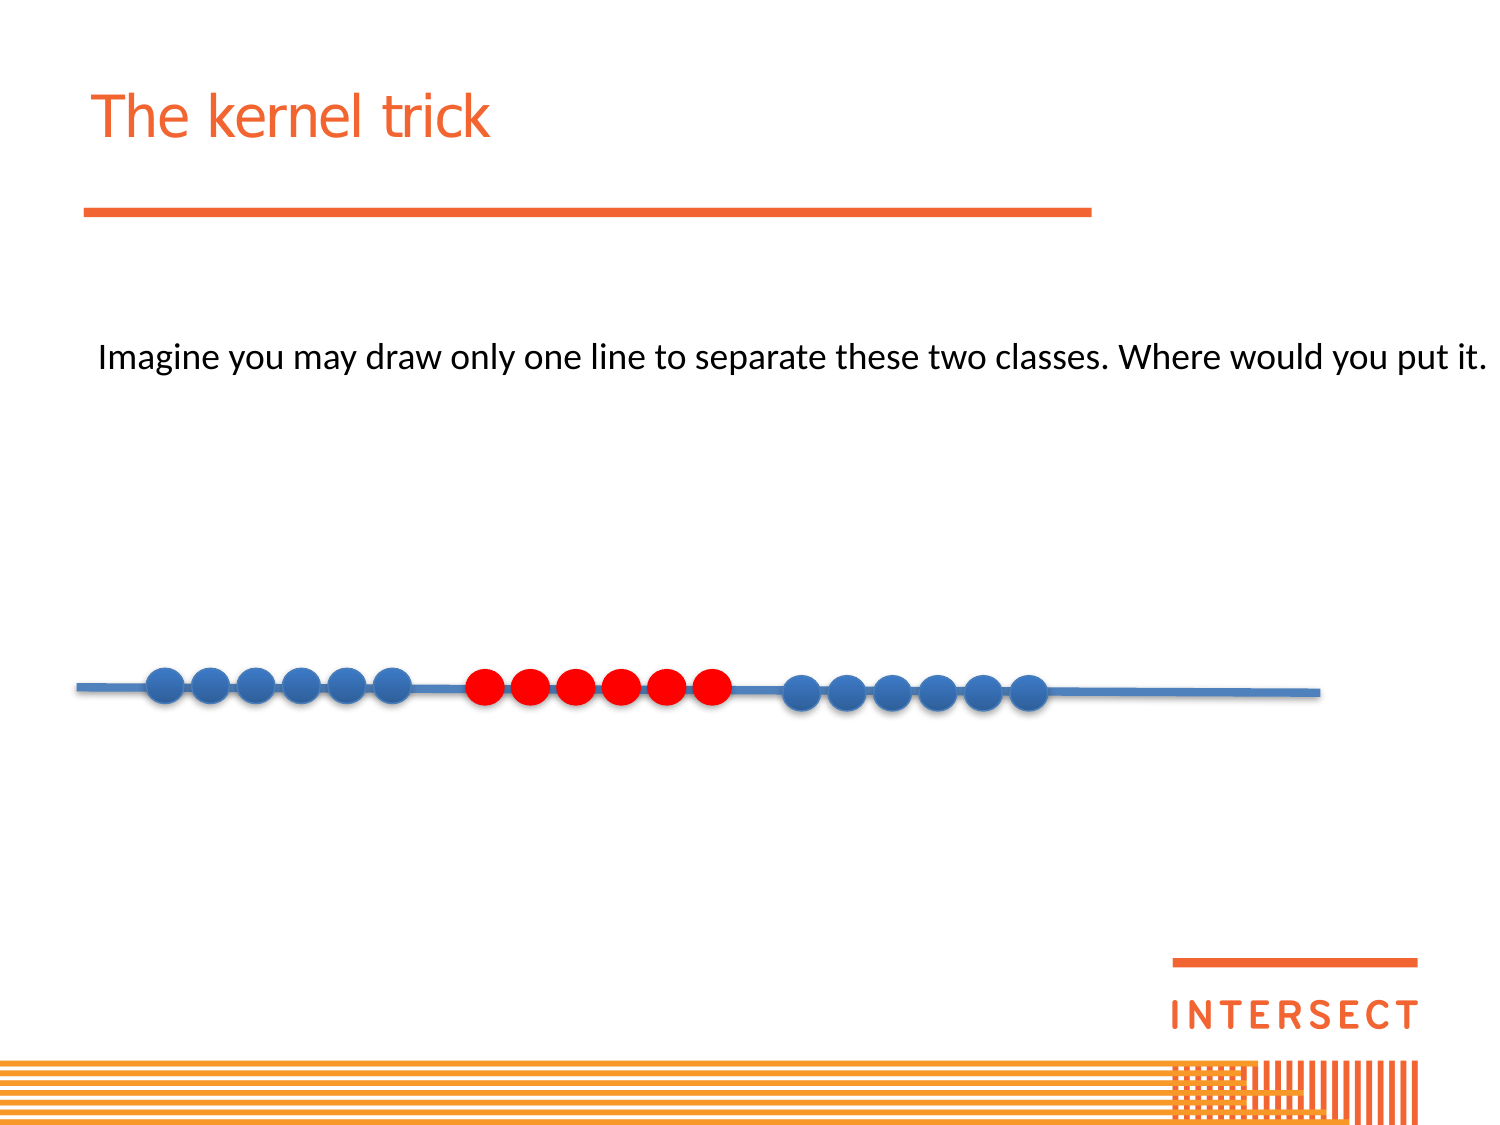

# The kernel trick
Imagine you may draw only one line to separate these two classes. Where would you put it.